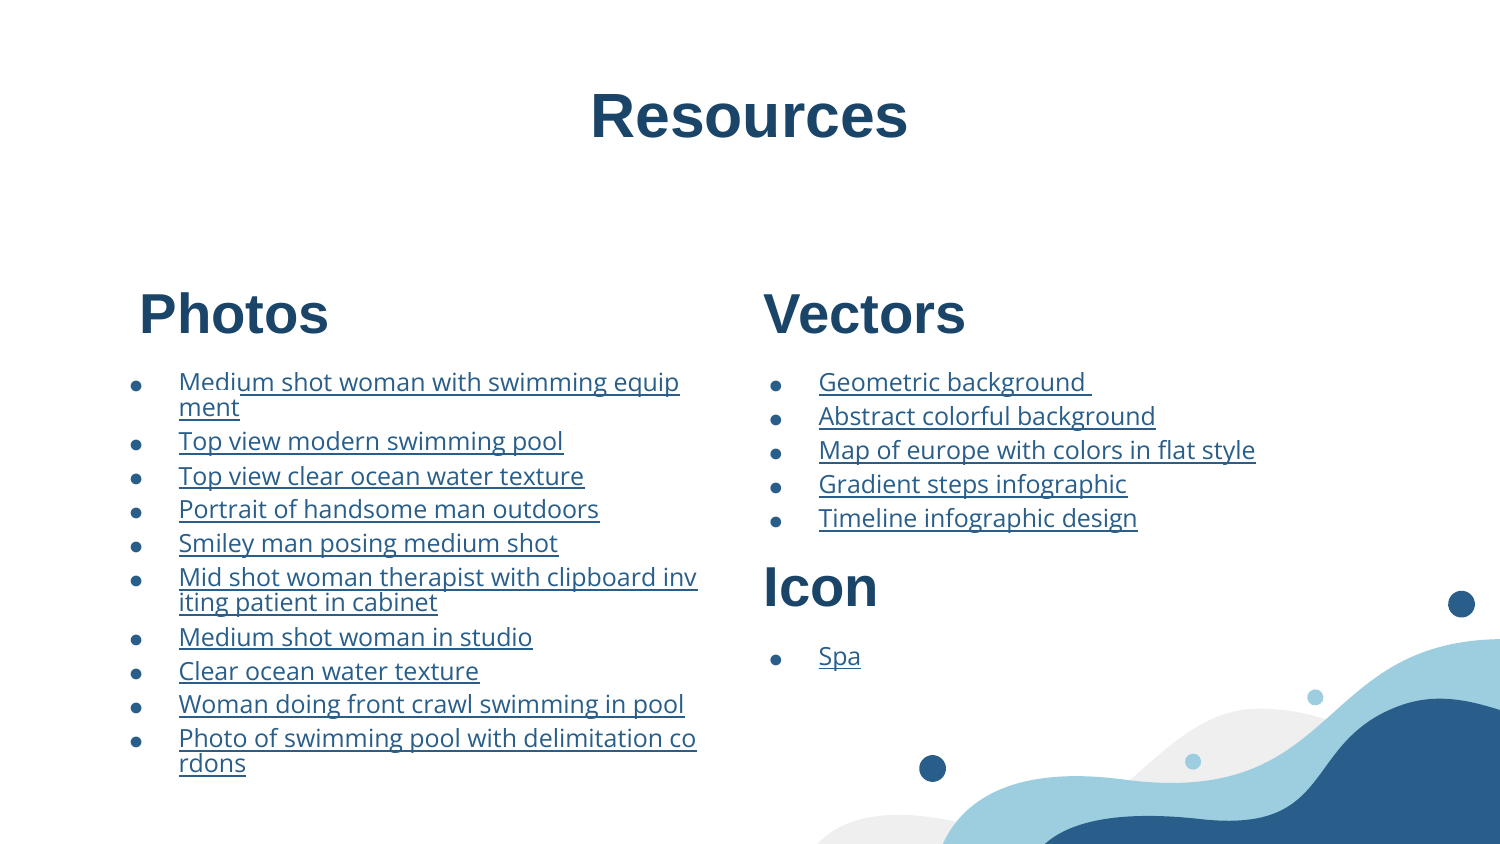

# Resources
Photos
Vectors
Medium shot woman with swimming equipment
Top view modern swimming pool
Top view clear ocean water texture
Portrait of handsome man outdoors
Smiley man posing medium shot
Mid shot woman therapist with clipboard inviting patient in cabinet
Medium shot woman in studio
Clear ocean water texture
Woman doing front crawl swimming in pool
Photo of swimming pool with delimitation cordons
Geometric background
Abstract colorful background
Map of europe with colors in flat style
Gradient steps infographic
Timeline infographic design
Icon
Spa